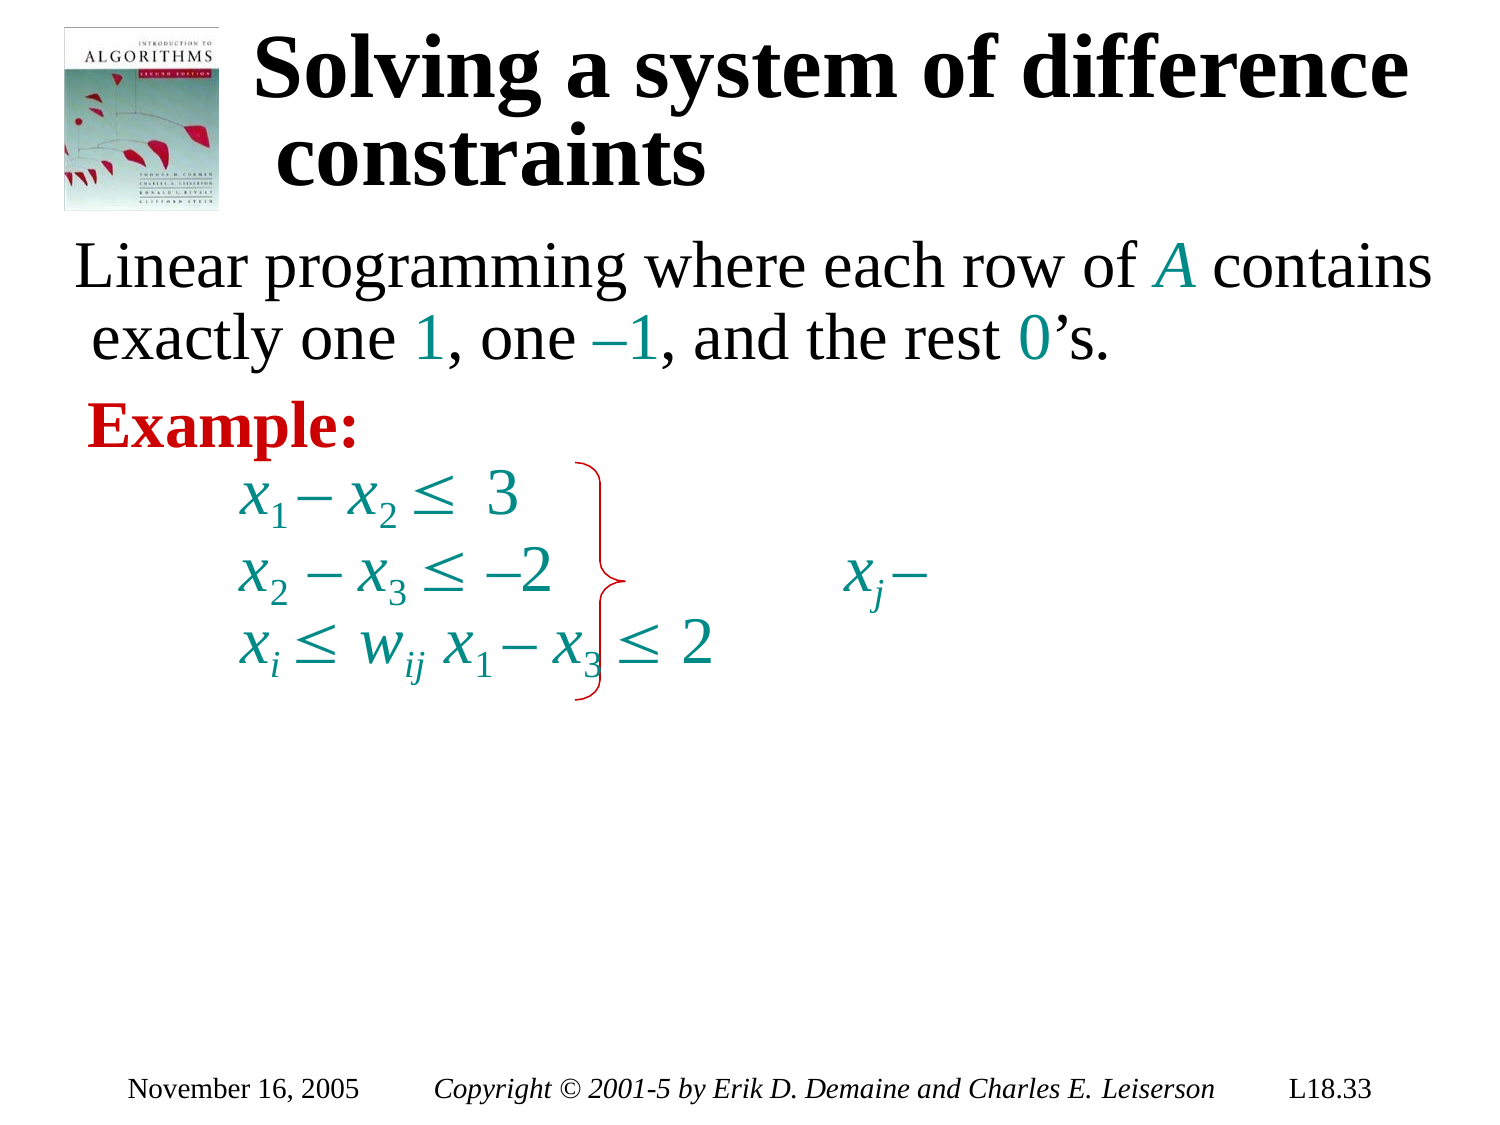

# Solving a system of difference  constraints
Linear programming where each row of A contains  exactly one 1, one –1, and the rest 0’s.
Example:
x1 – x2 ≤ 3
x2  – x3 ≤ –2	xj – xi ≤ wij  x1 – x3 ≤ 2

November 16, 2005
Copyright © 2001-5 by Erik D. Demaine and Charles E. Leiserson
L18.33